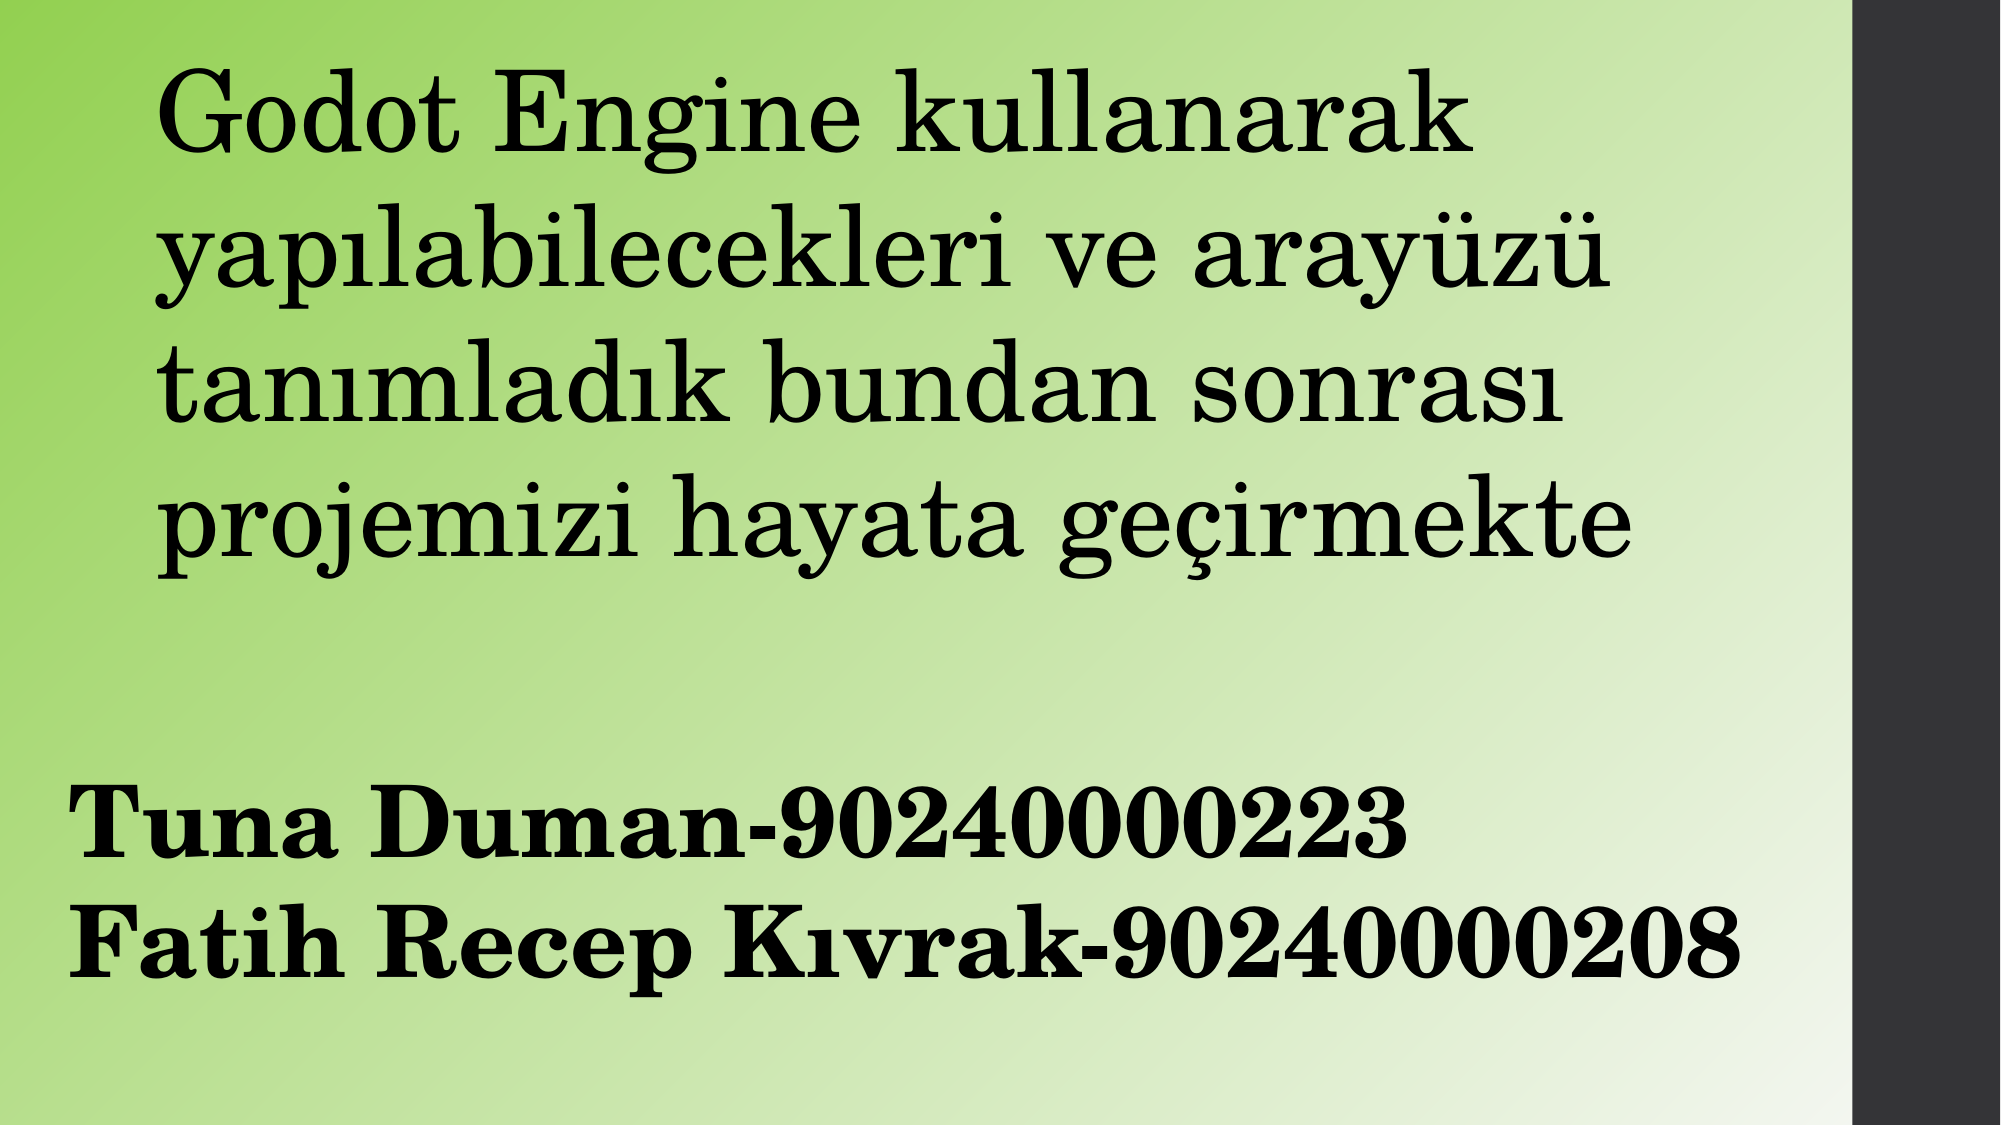

Godot Engine kullanarak yapılabilecekleri ve arayüzü tanımladık bundan sonrası projemizi hayata geçirmekte
Tuna Duman-90240000223
Fatih Recep Kıvrak-90240000208